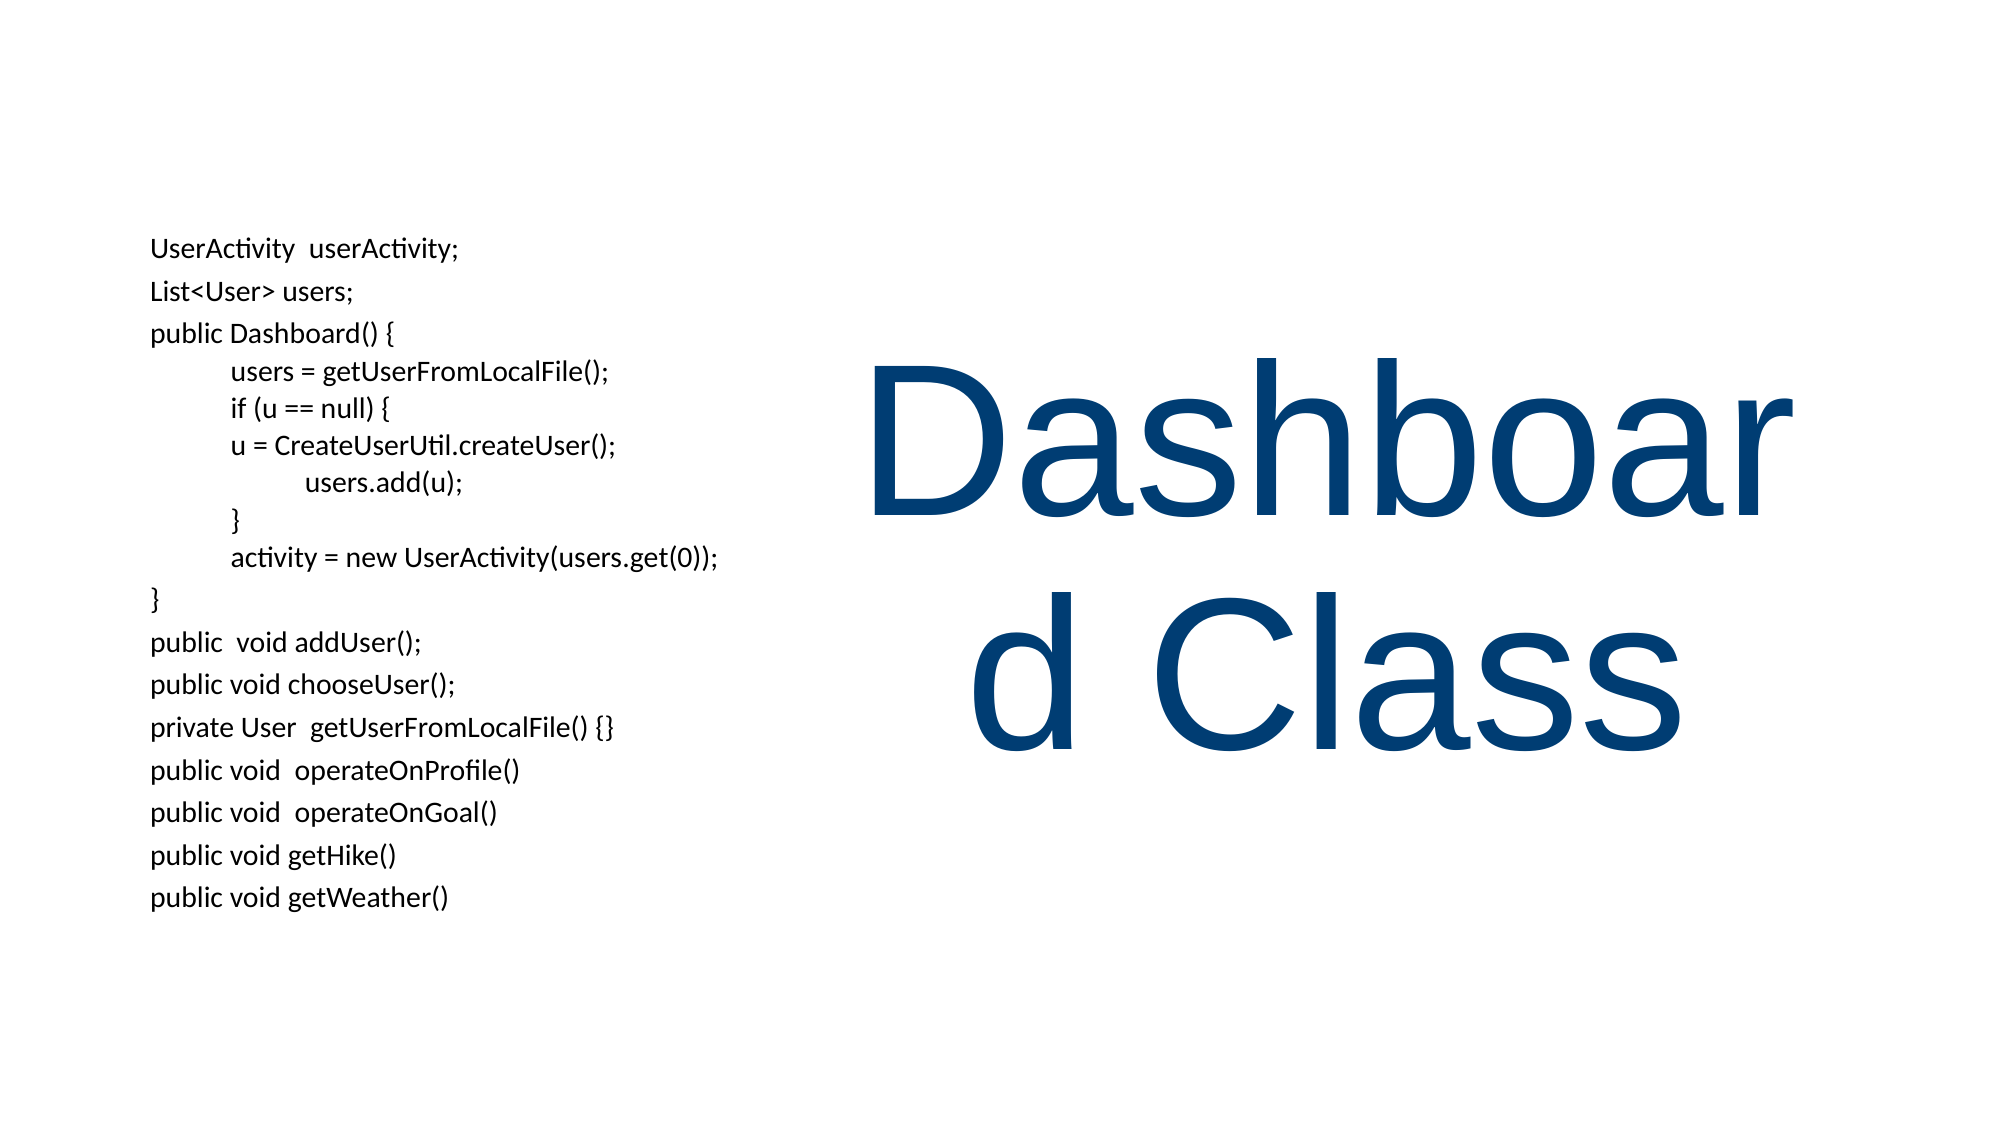

# Dashboard Class
UserActivity  userActivity;
List<User> users;
public Dashboard() {
users = getUserFromLocalFile();
if (u == null) {
	u = CreateUserUtil.createUser();
           users.add(u);
}
activity = new UserActivity(users.get(0));
}
public  void addUser();
public void chooseUser();
private User  getUserFromLocalFile() {}
public void  operateOnProfile()
public void  operateOnGoal()
public void getHike()
public void getWeather()